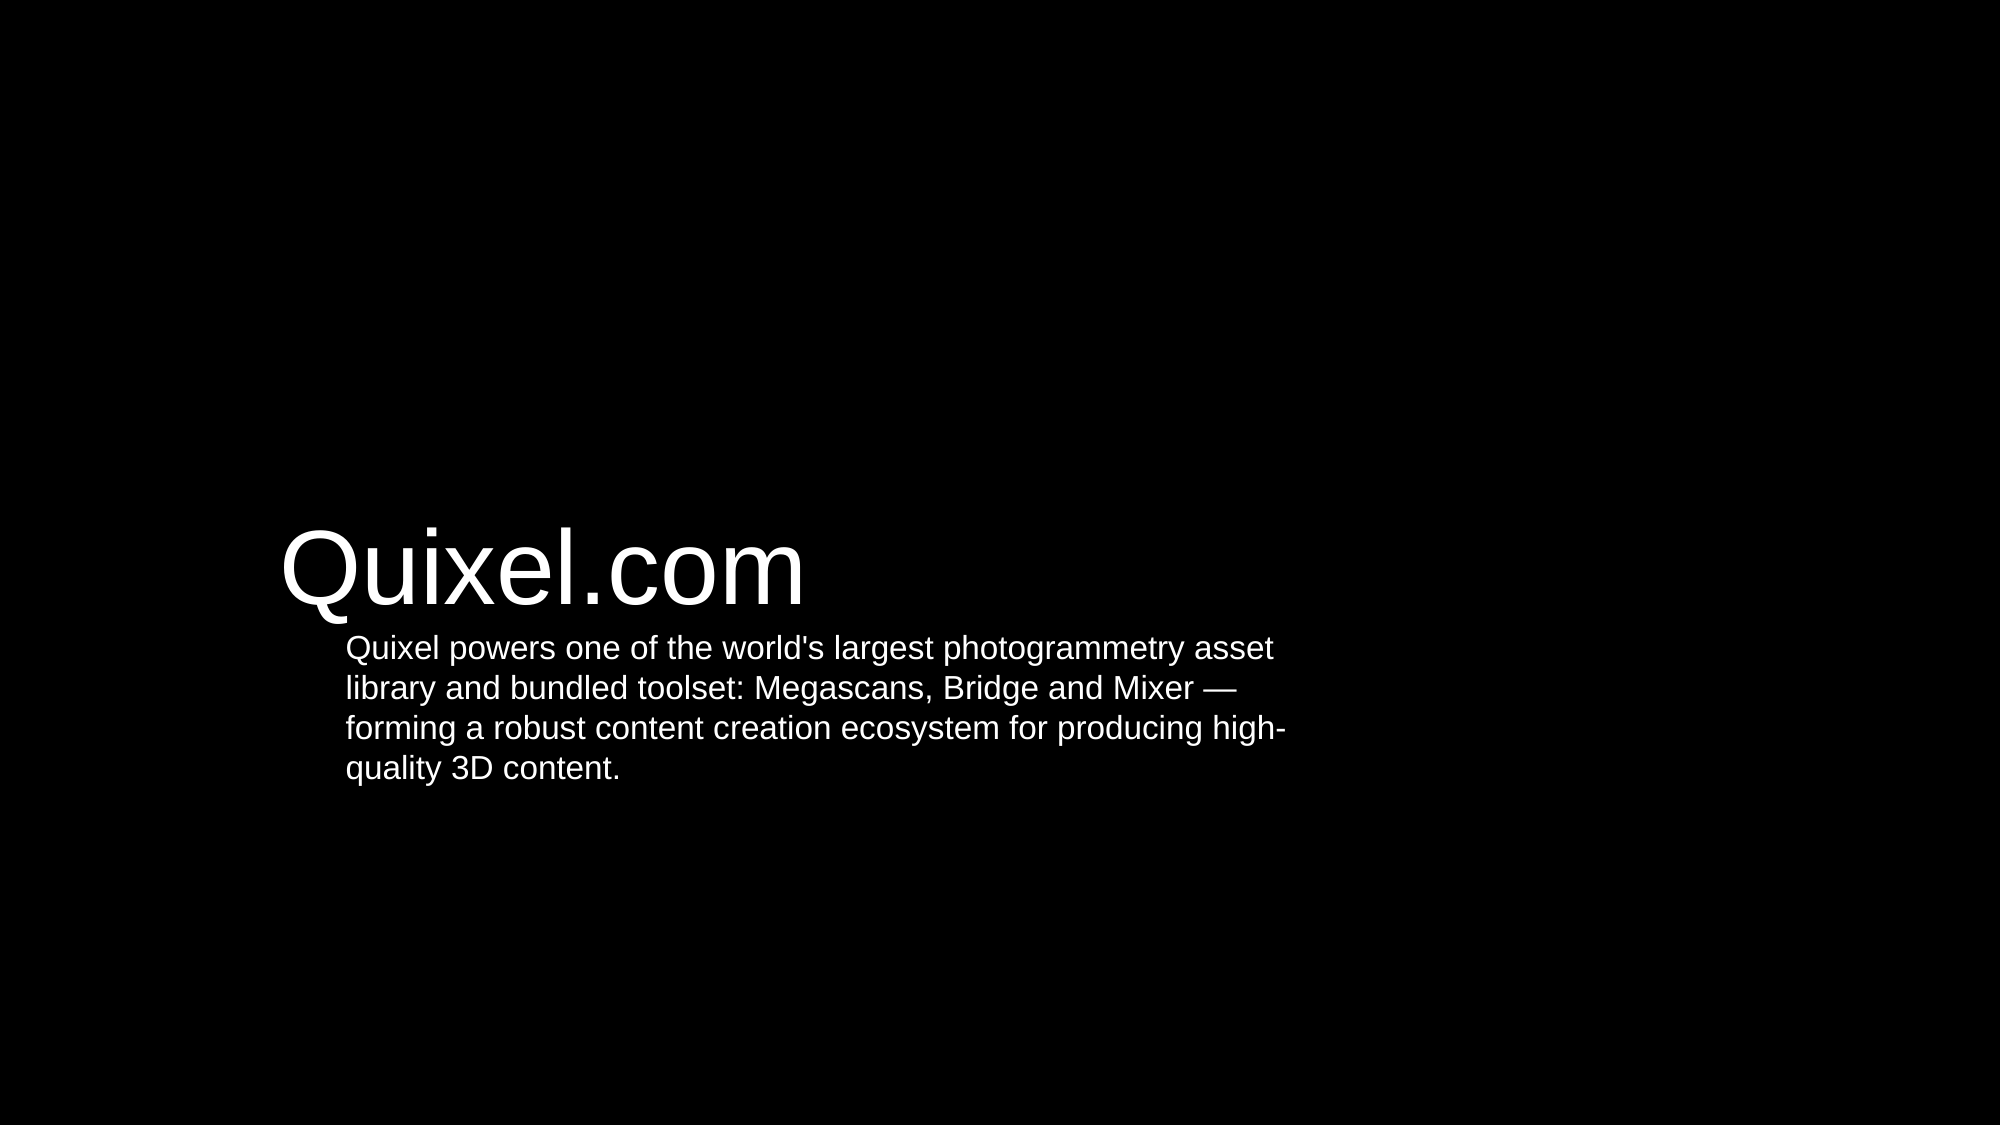

# Quixel.com
Quixel powers one of the world's largest photogrammetry asset library and bundled toolset: Megascans, Bridge and Mixer — forming a robust content creation ecosystem for producing high-quality 3D content.